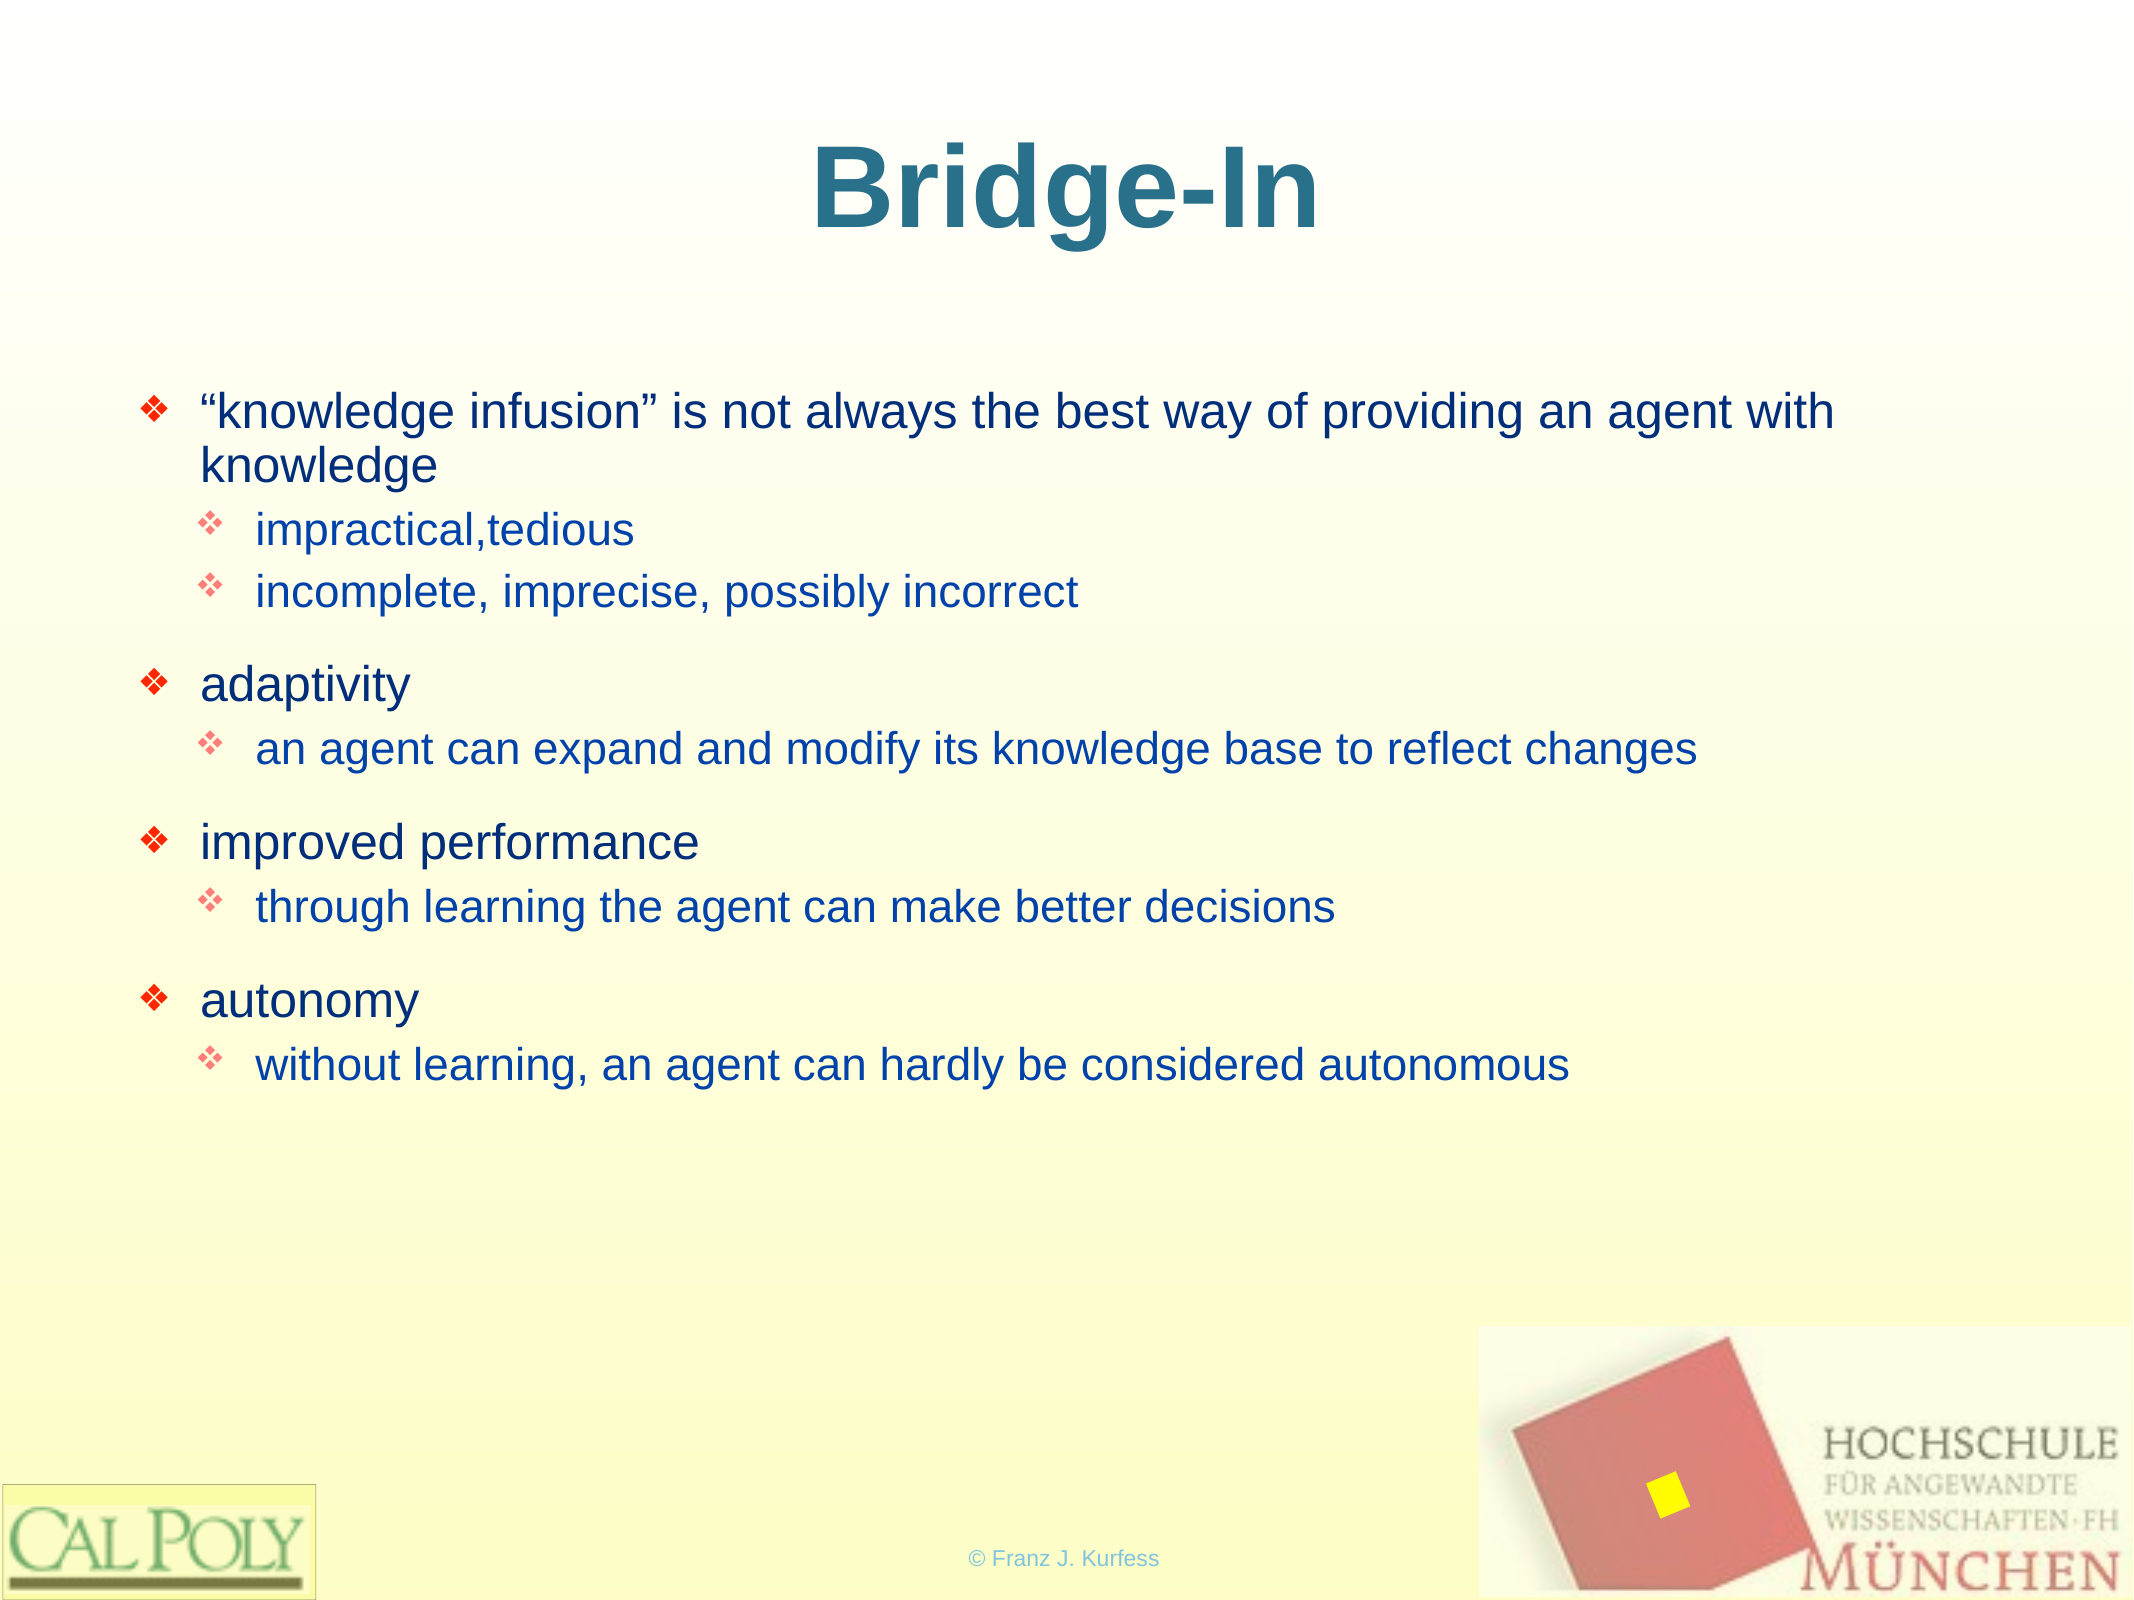

# Bridge-In
“knowledge infusion” is not always the best way of providing an agent with knowledge
impractical,tedious
incomplete, imprecise, possibly incorrect
adaptivity
an agent can expand and modify its knowledge base to reflect changes
improved performance
through learning the agent can make better decisions
autonomy
without learning, an agent can hardly be considered autonomous
5